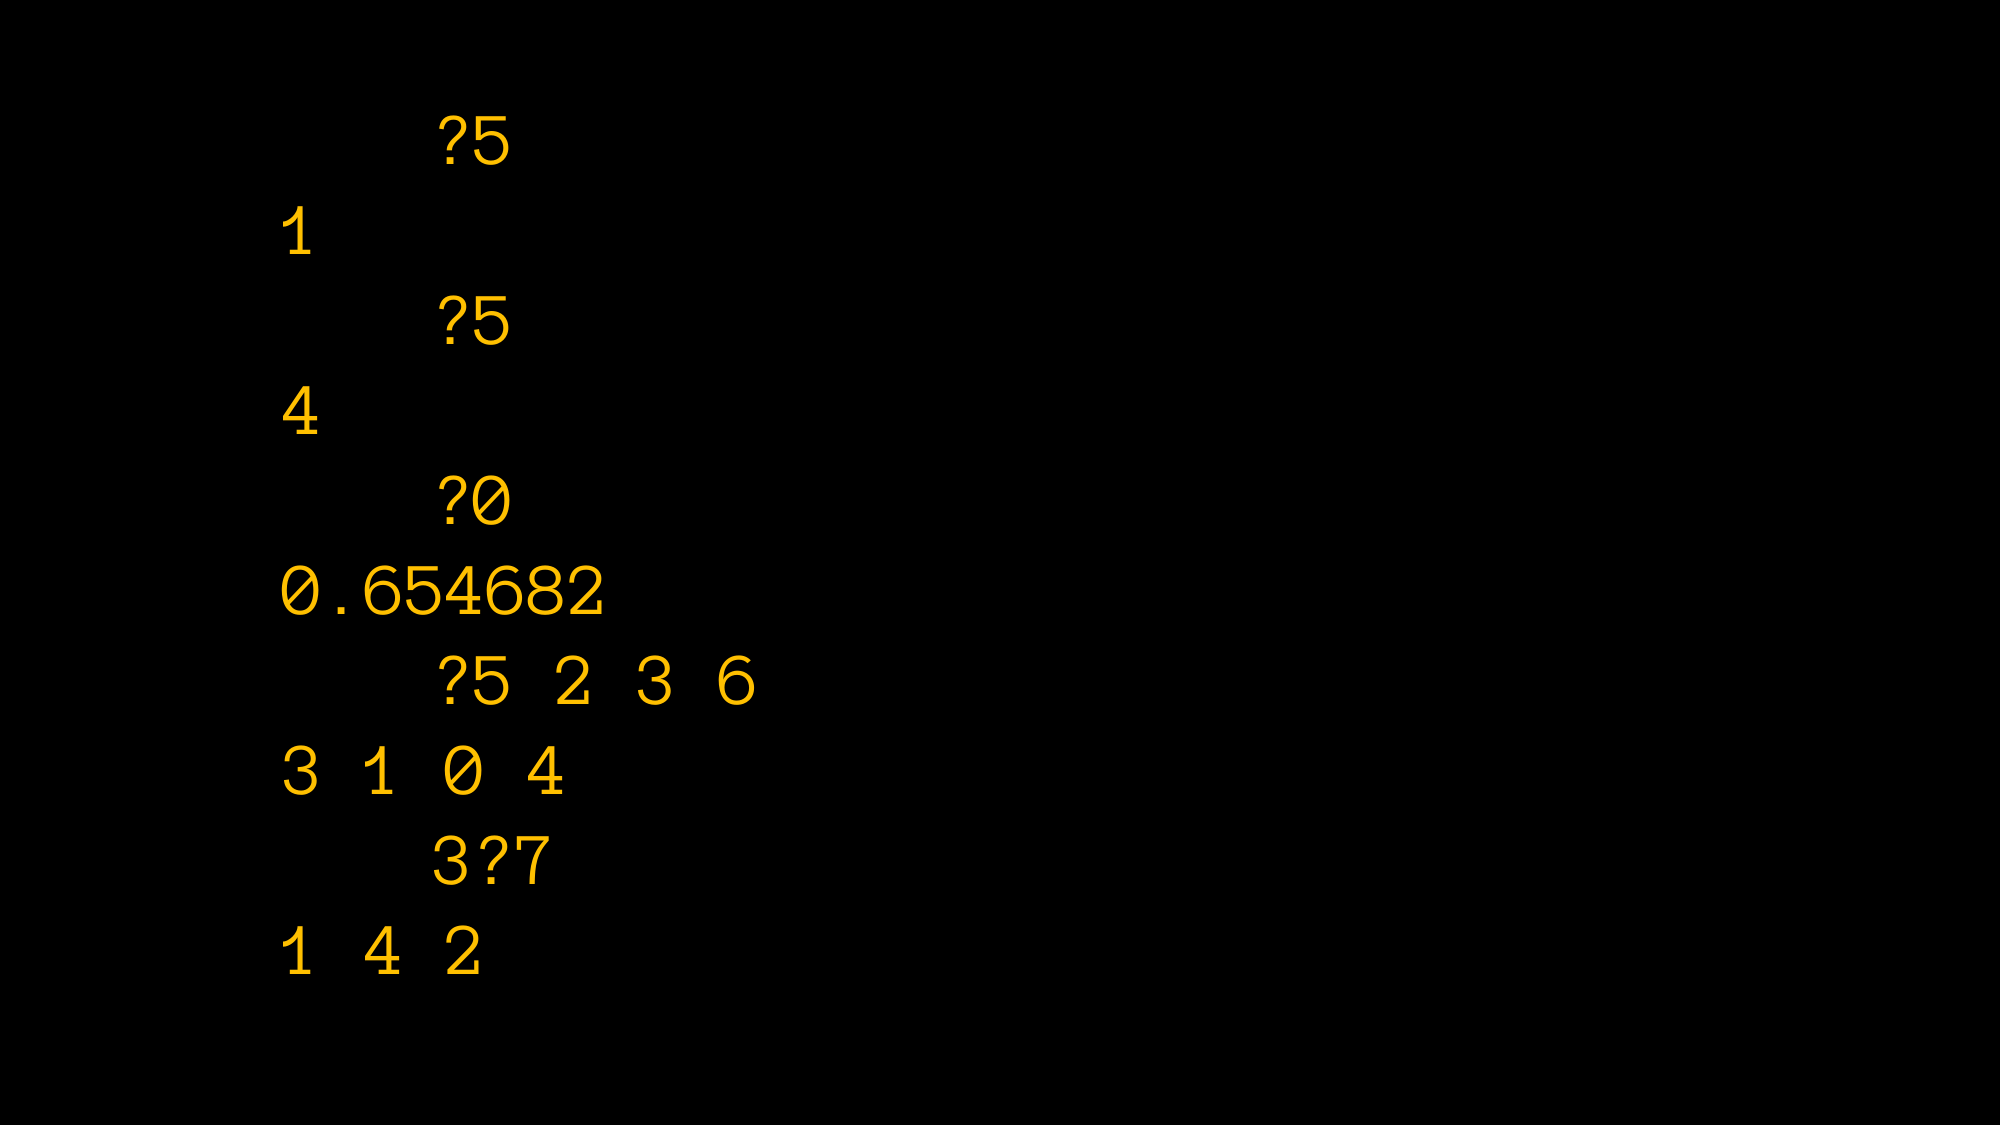

?5
1
	?5
4
	?0
0.654682
	?5 2 3 6
3 1 0 4
	3?7
1 4 2